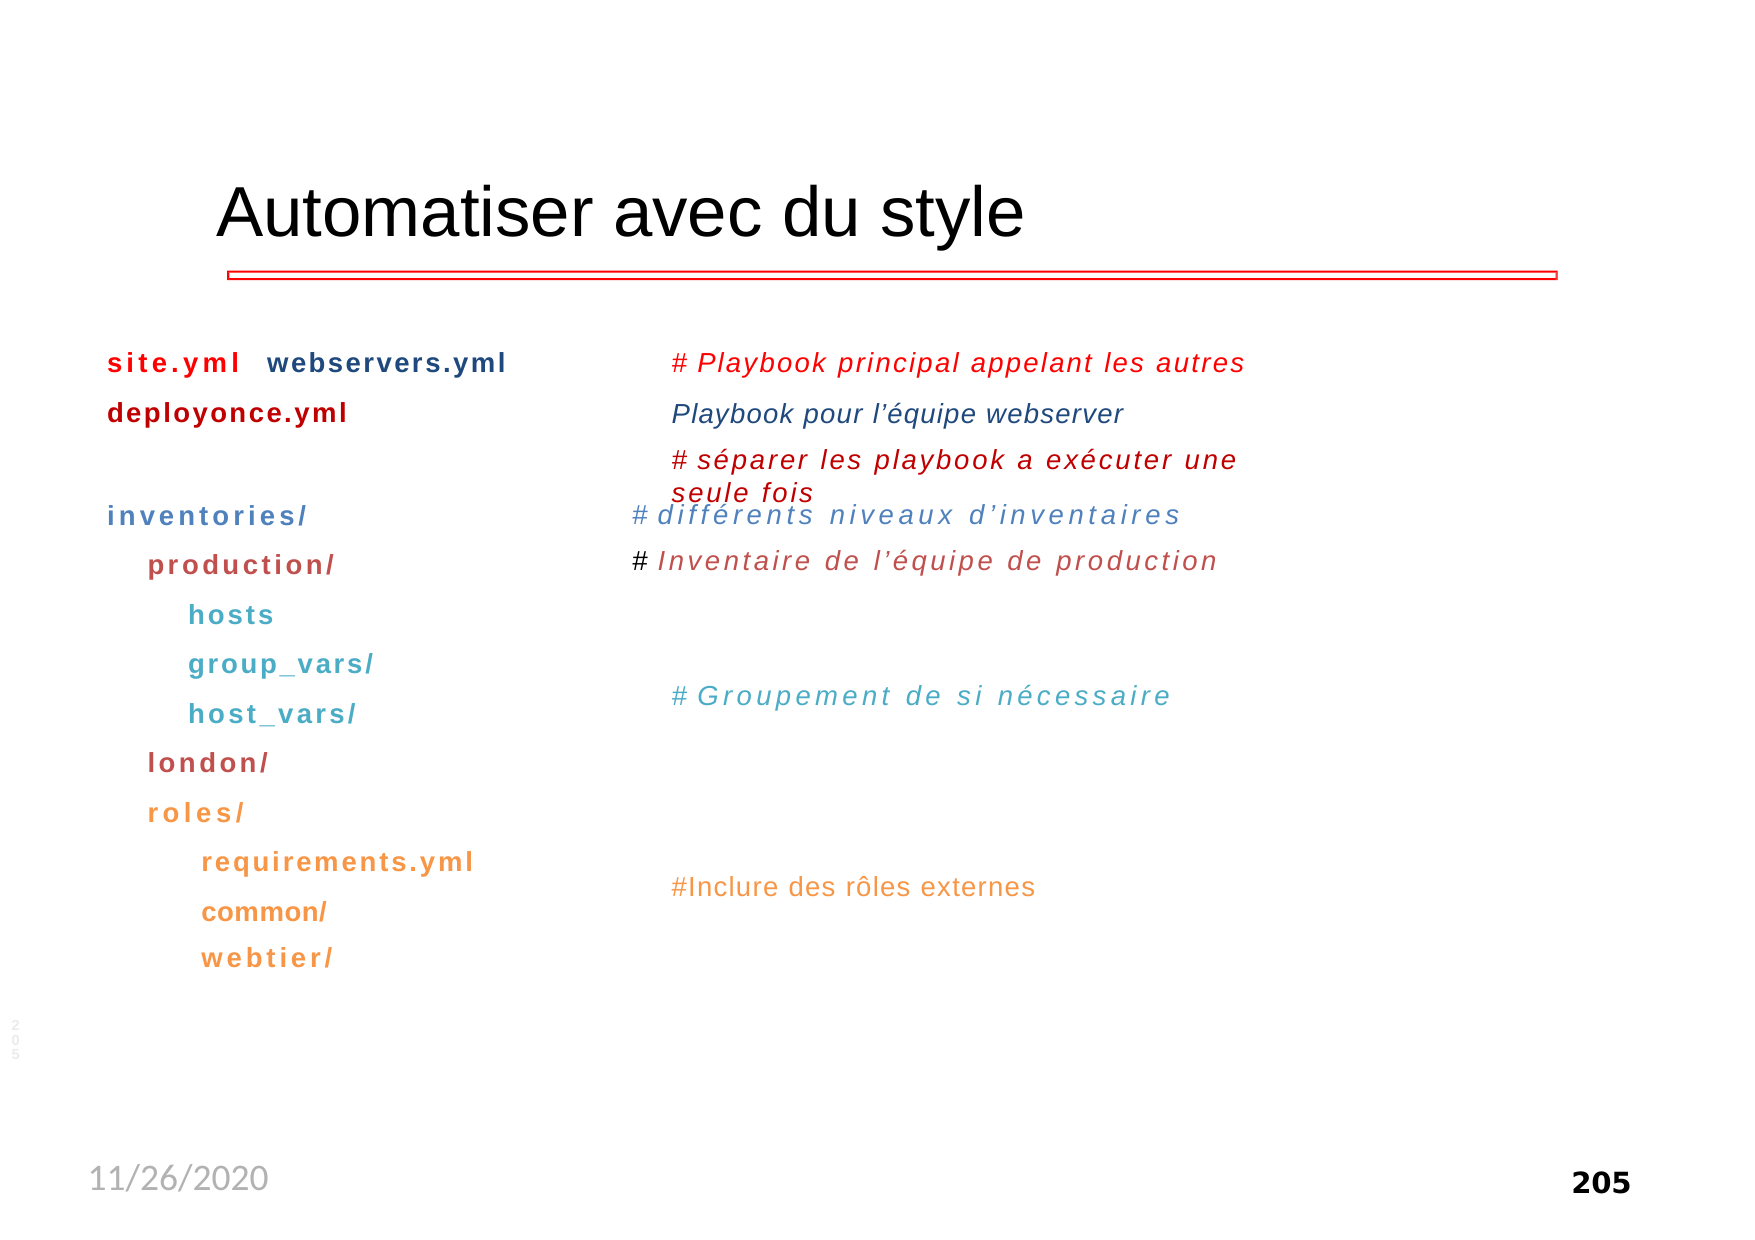

# Automatiser avec du style
# Playbook principal appelant les autres
Playbook pour l’équipe webserver
# séparer les playbook a exécuter une seule fois
site.yml  webservers.yml  deployonce.yml

inventories/
production/
	hosts
	group_vars/
	host_vars/
london/
roles/
requirements.yml
common/
webtier/
# différents niveaux d’inventaires
# Inventaire de l’équipe de production
# Groupement de si nécessaire
#Inclure des rôles externes
205
11/26/2020
205